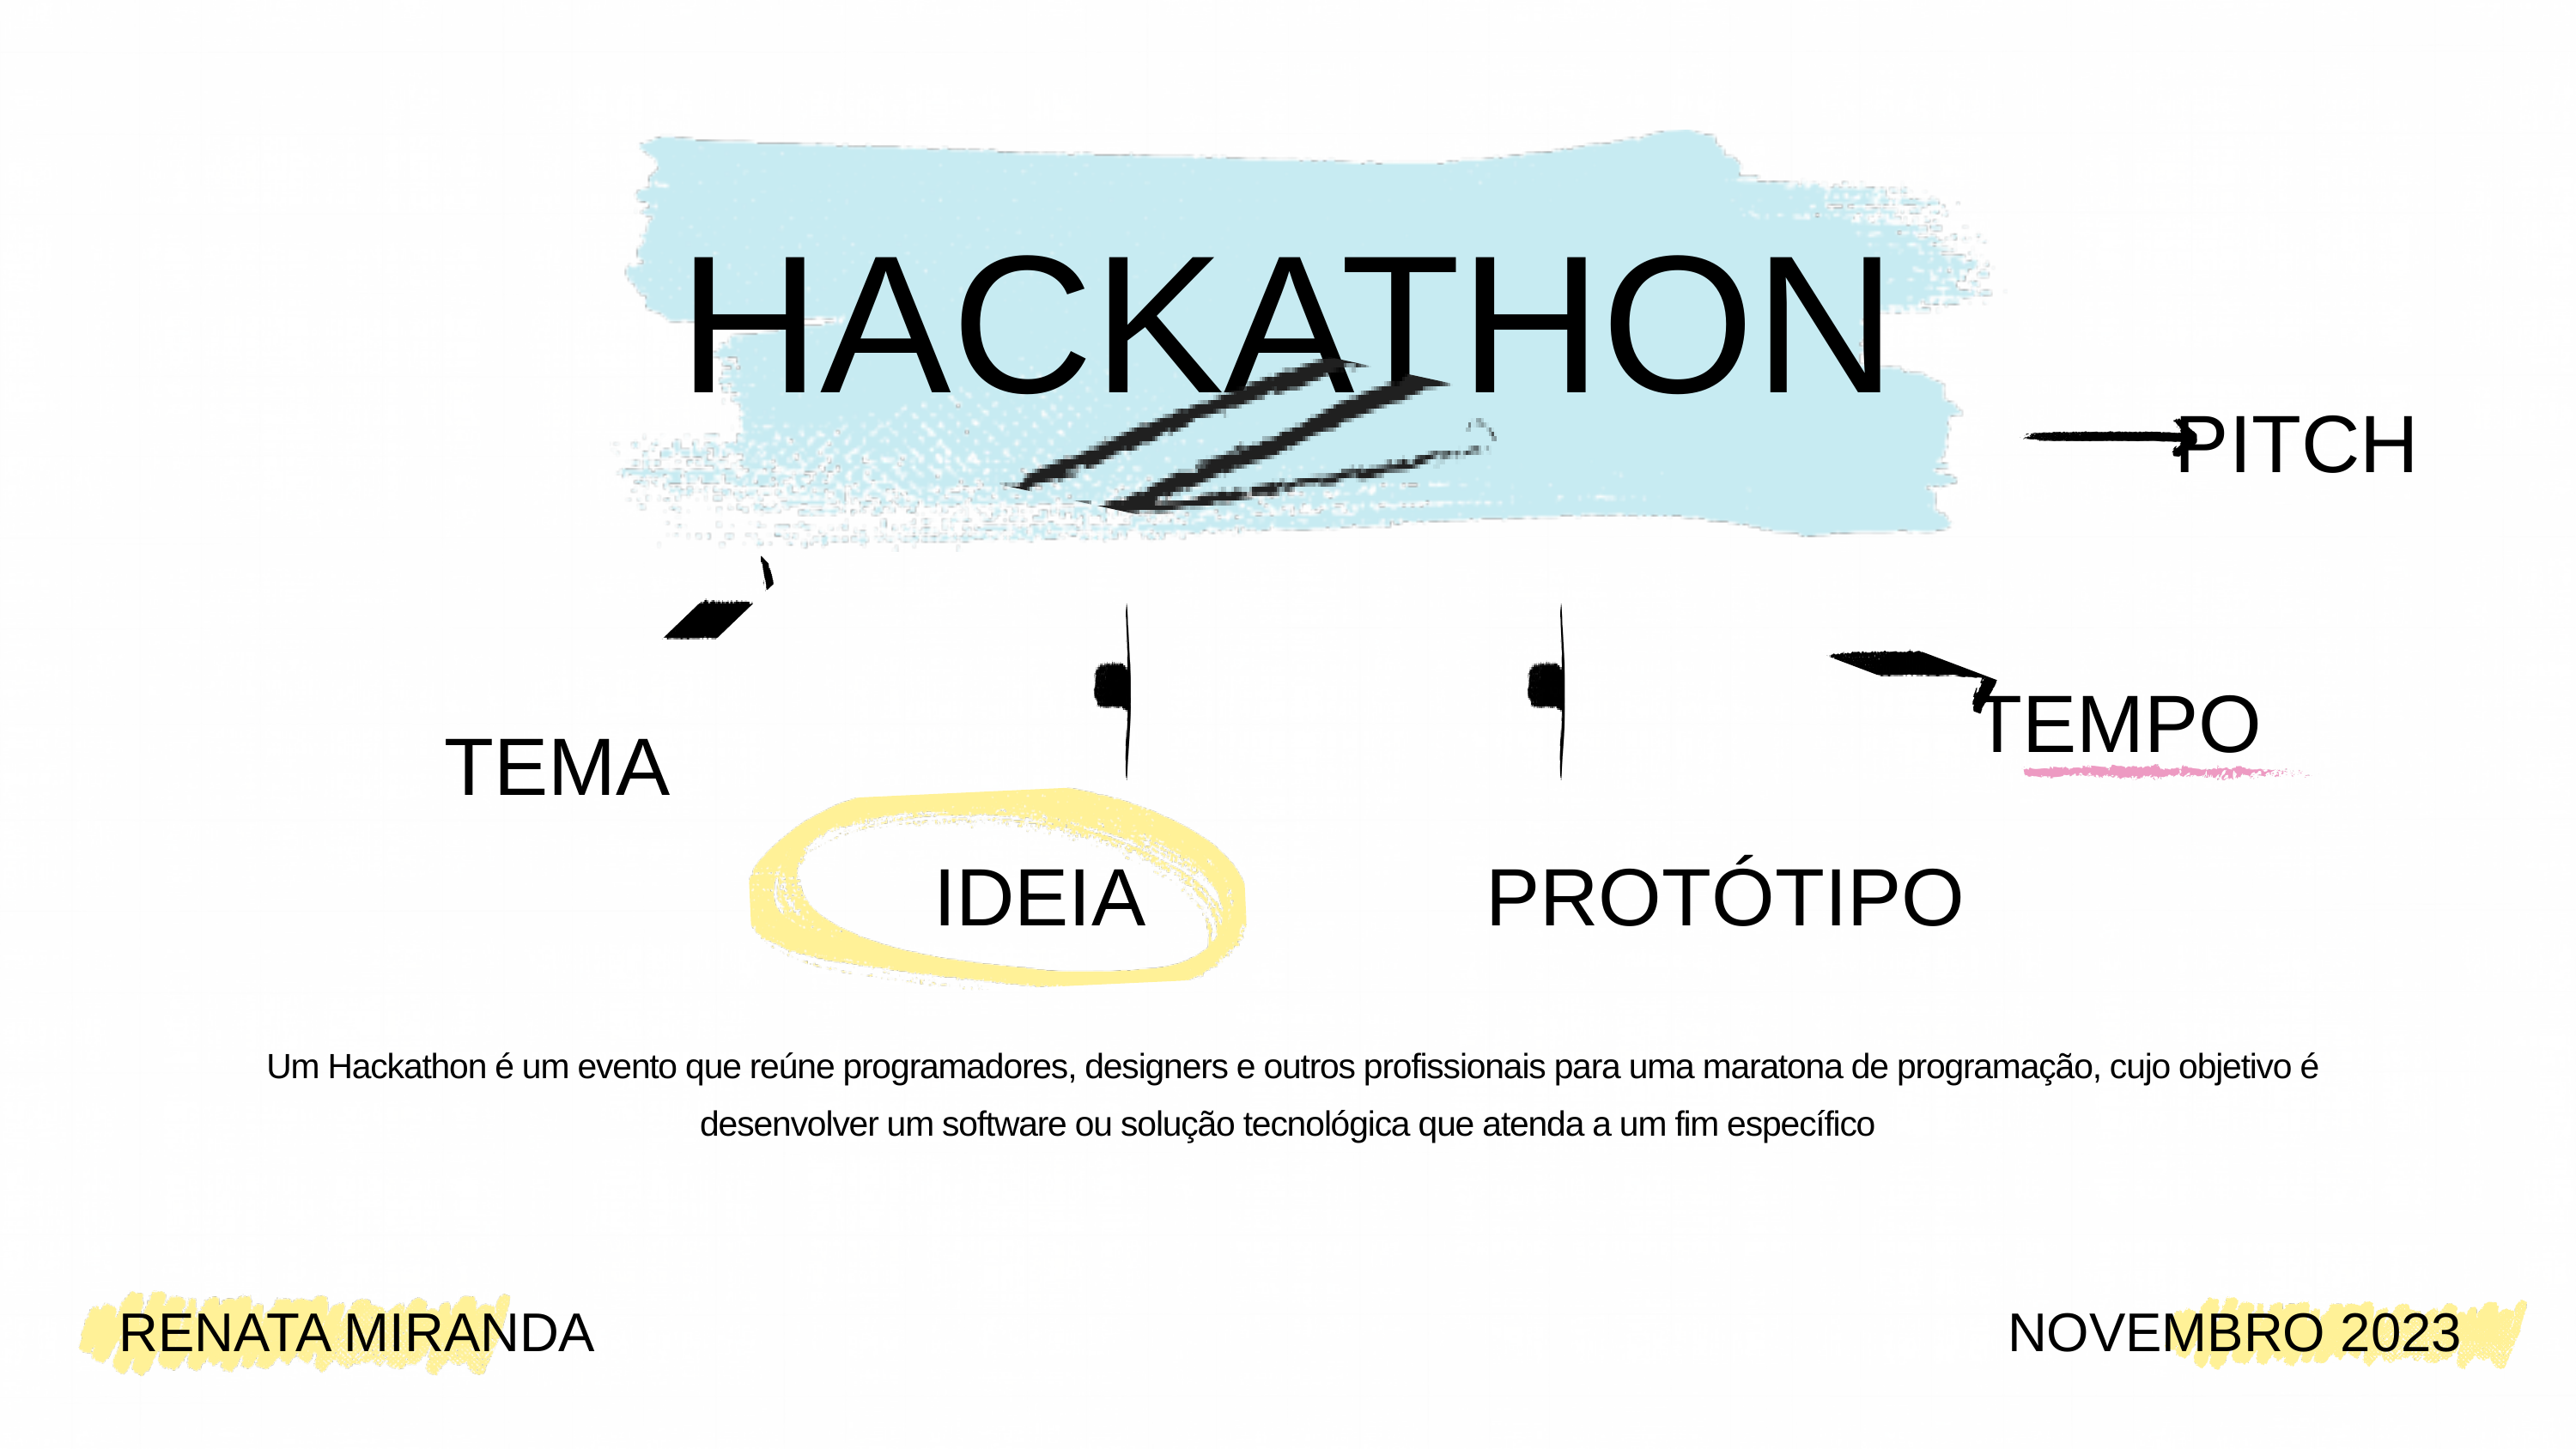

HACKATHON

PITCH

TEMPO
TEMA

IDEIA
PROTÓTIPO
 Um Hackathon é um evento que reúne programadores, designers e outros profissionais para uma maratona de programação, cujo objetivo é desenvolver um software ou solução tecnológica que atenda a um fim específico

RENATA MIRANDA
NOVEMBRO 2023